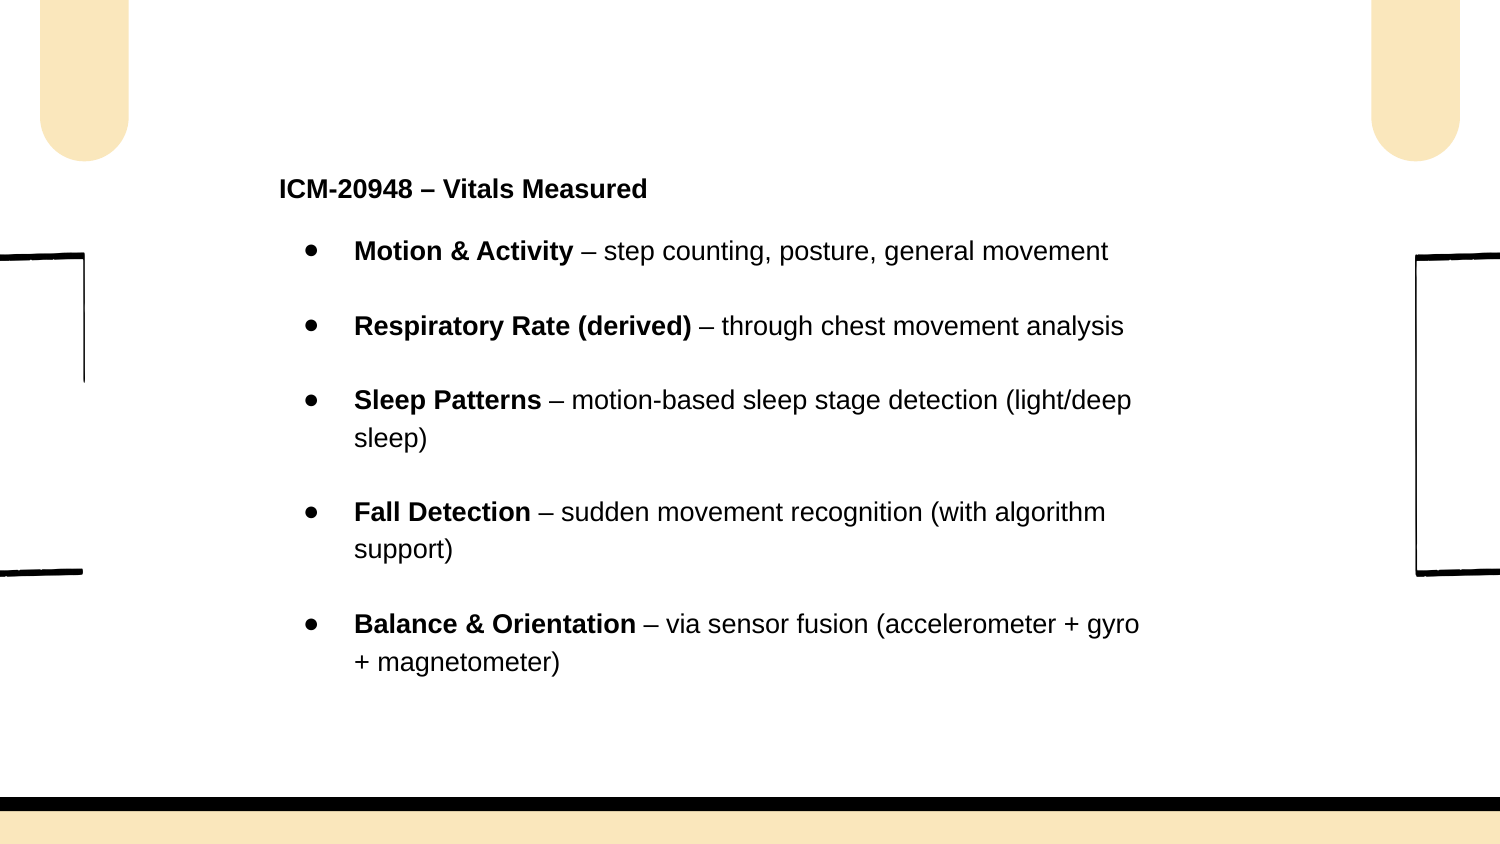

ICM-20948 – Vitals Measured
Motion & Activity – step counting, posture, general movement
Respiratory Rate (derived) – through chest movement analysis
Sleep Patterns – motion-based sleep stage detection (light/deep sleep)
Fall Detection – sudden movement recognition (with algorithm support)
Balance & Orientation – via sensor fusion (accelerometer + gyro + magnetometer)